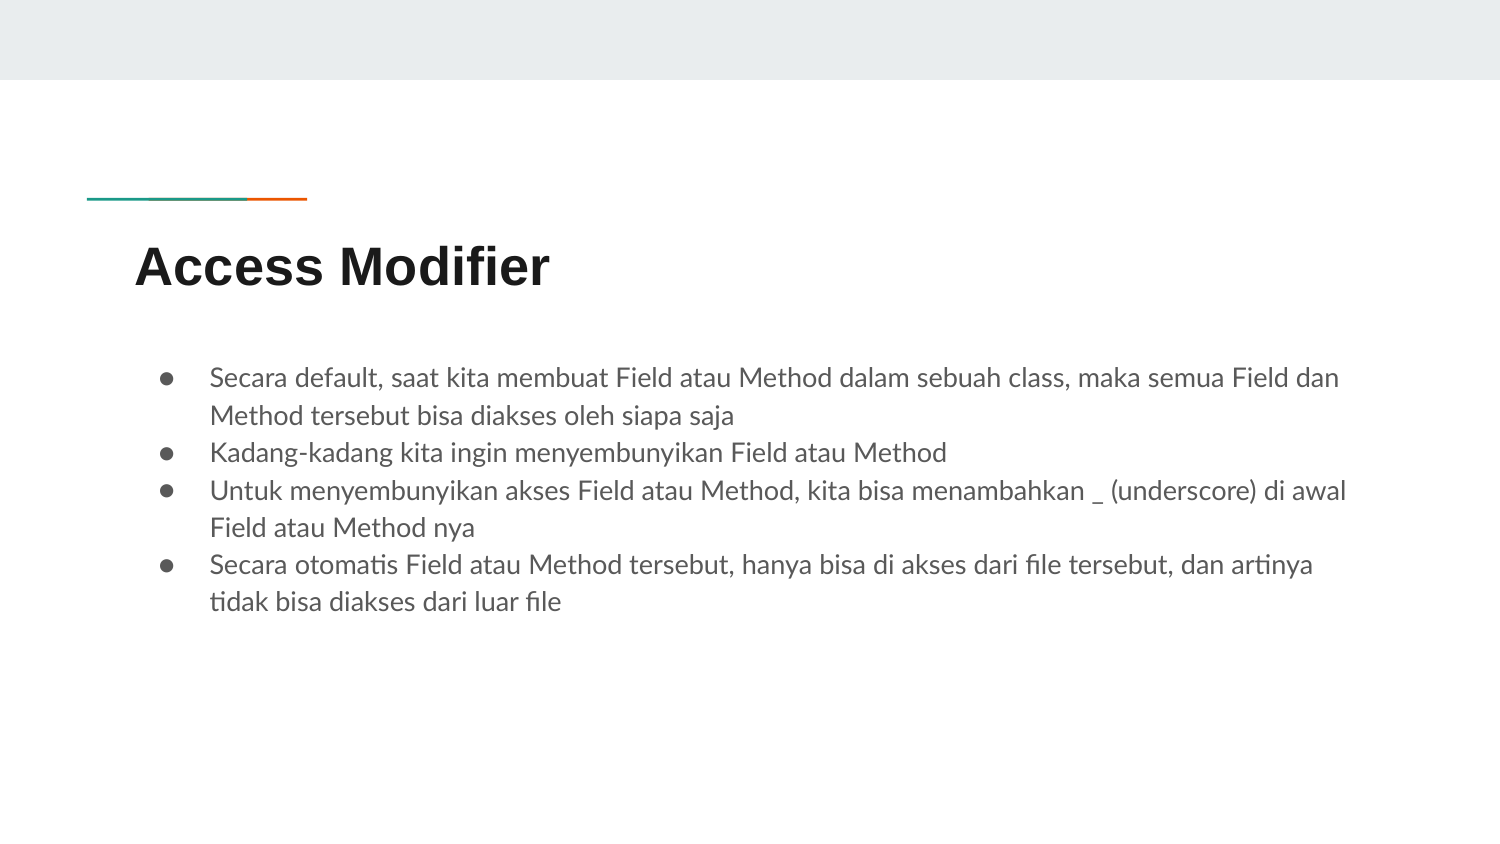

# Access Modifier
Secara default, saat kita membuat Field atau Method dalam sebuah class, maka semua Field dan Method tersebut bisa diakses oleh siapa saja
Kadang-kadang kita ingin menyembunyikan Field atau Method
Untuk menyembunyikan akses Field atau Method, kita bisa menambahkan _ (underscore) di awal Field atau Method nya
Secara otomatis Field atau Method tersebut, hanya bisa di akses dari file tersebut, dan artinya tidak bisa diakses dari luar file